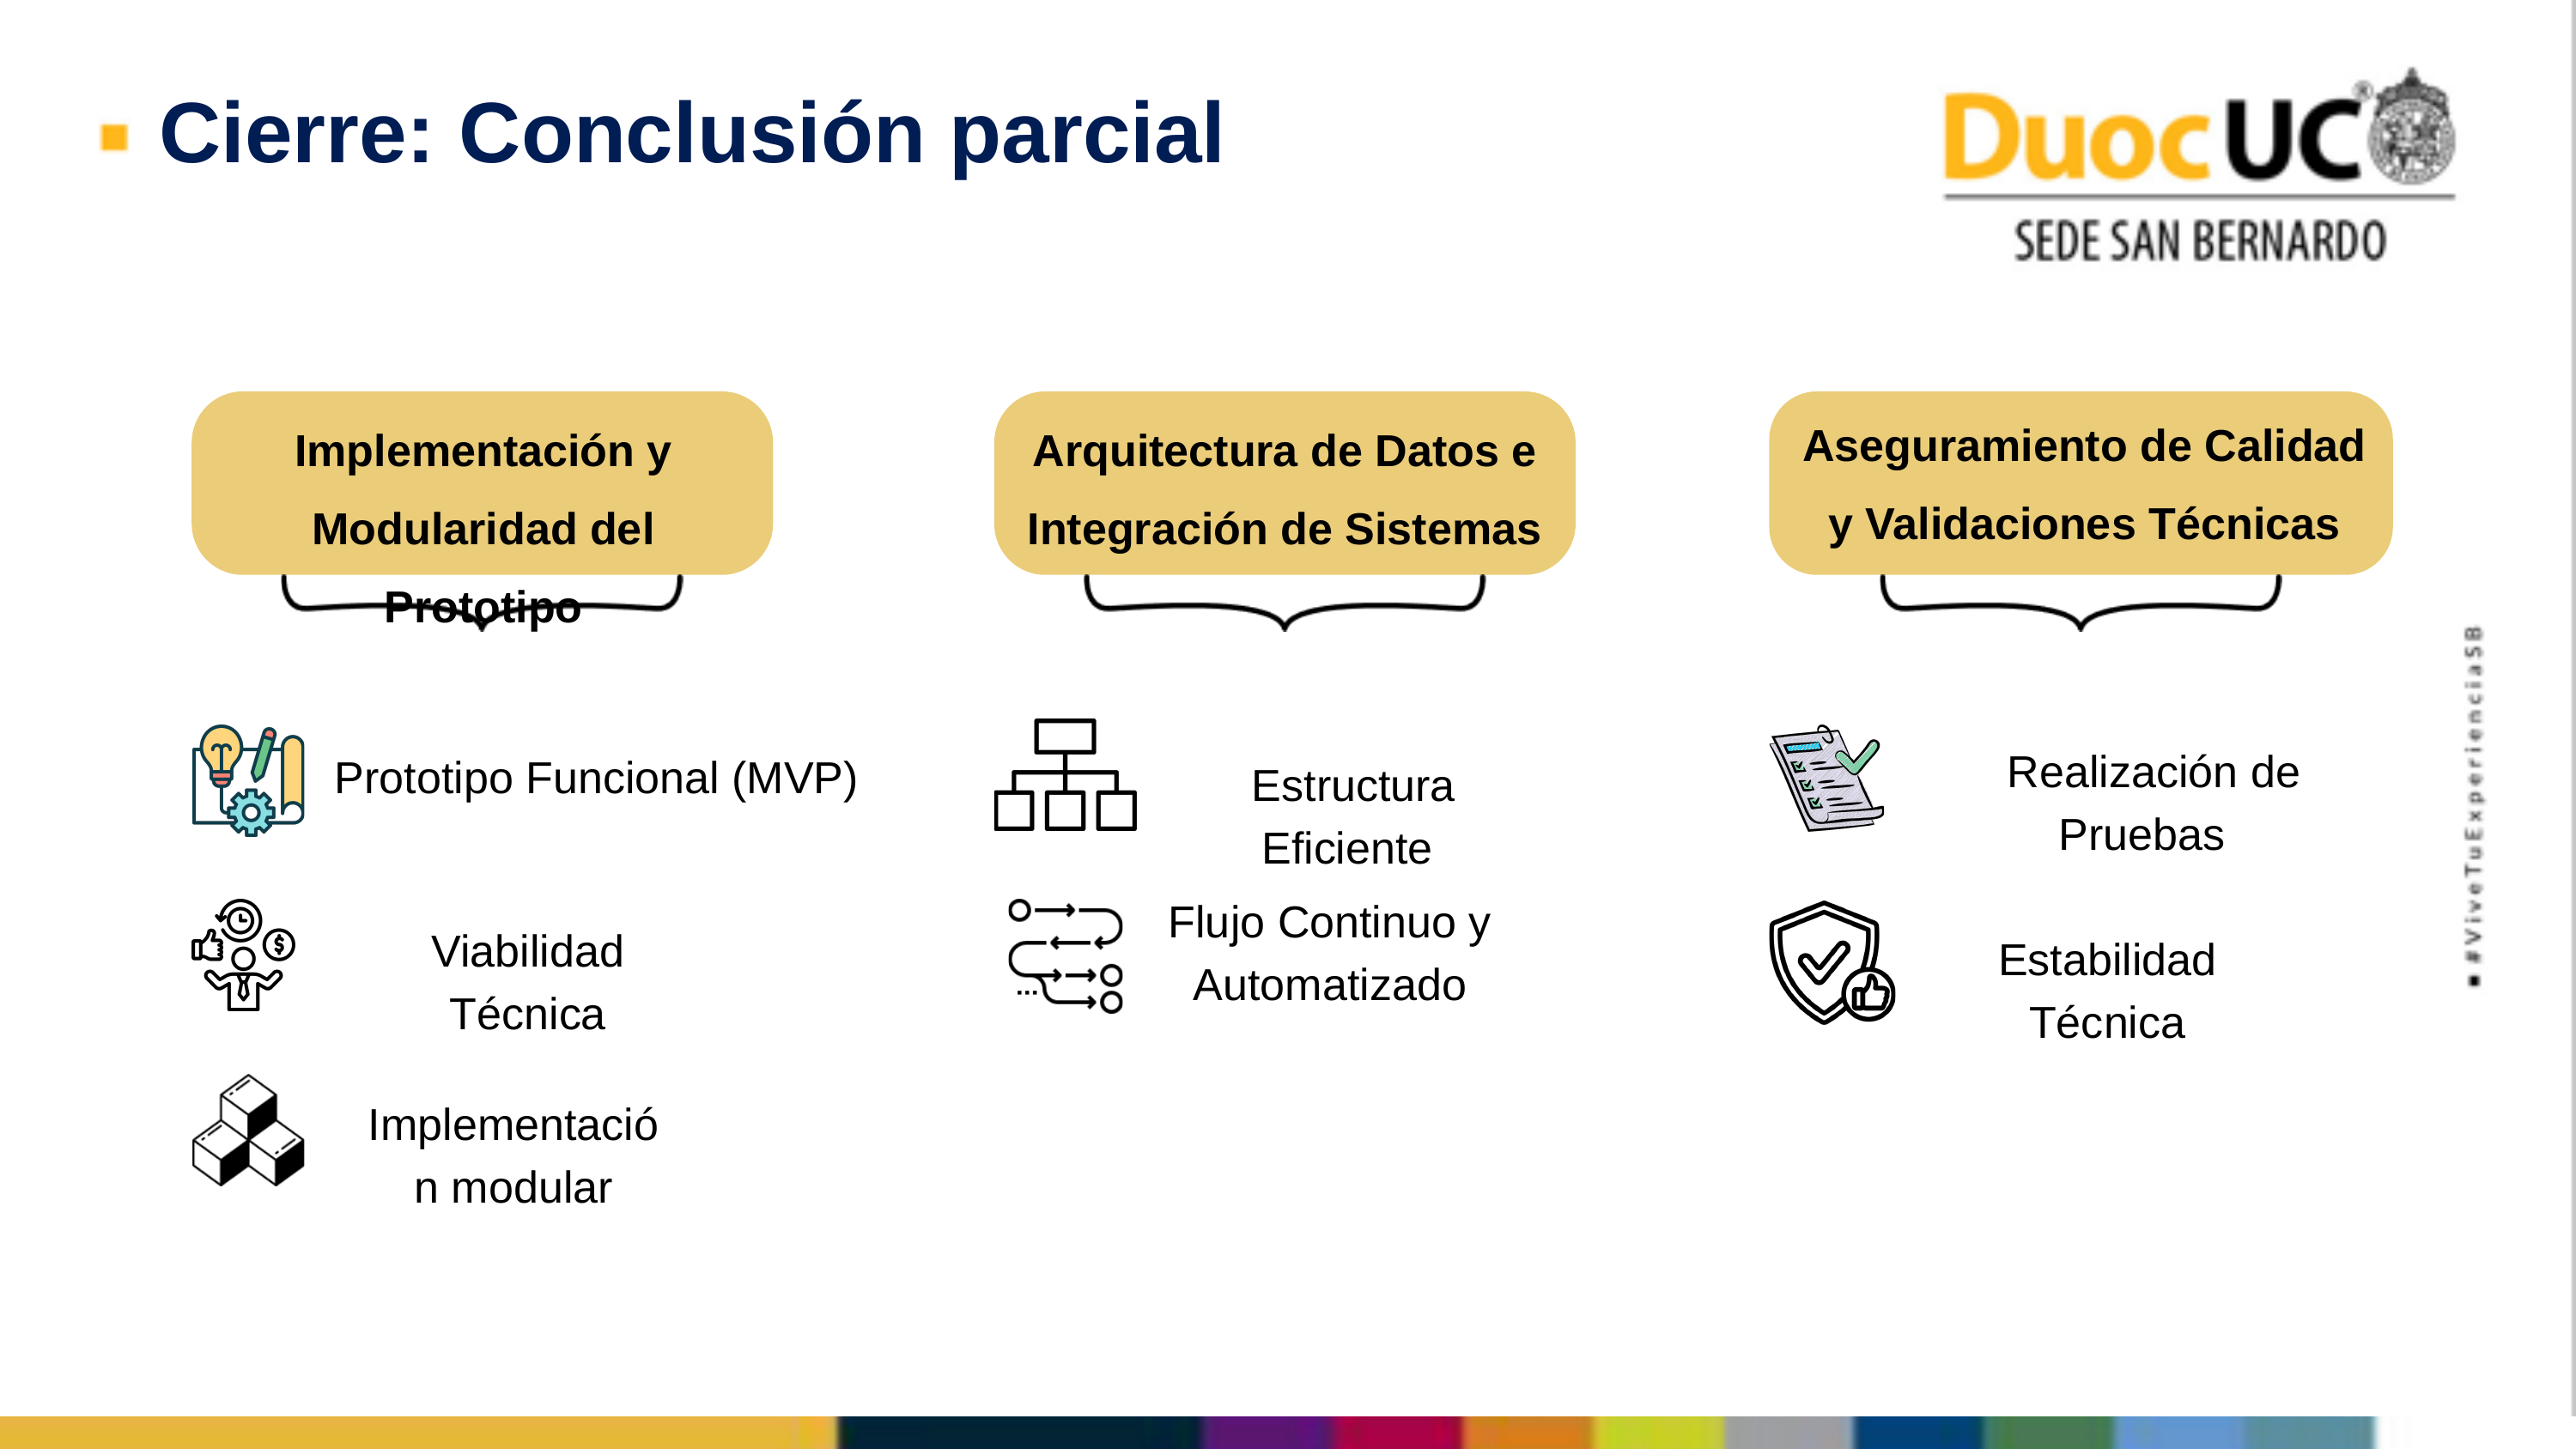

Cierre: Conclusión parcial

Aseguramiento de Calidad y Validaciones Técnicas
Arquitectura de Datos e Integración de Sistemas
Implementación y Modularidad del Prototipo

Realización de Pruebas
Prototipo Funcional (MVP)
Estructura Eficiente
Flujo Continuo y Automatizado

Viabilidad Técnica
Estabilidad Técnica

Implementación modular